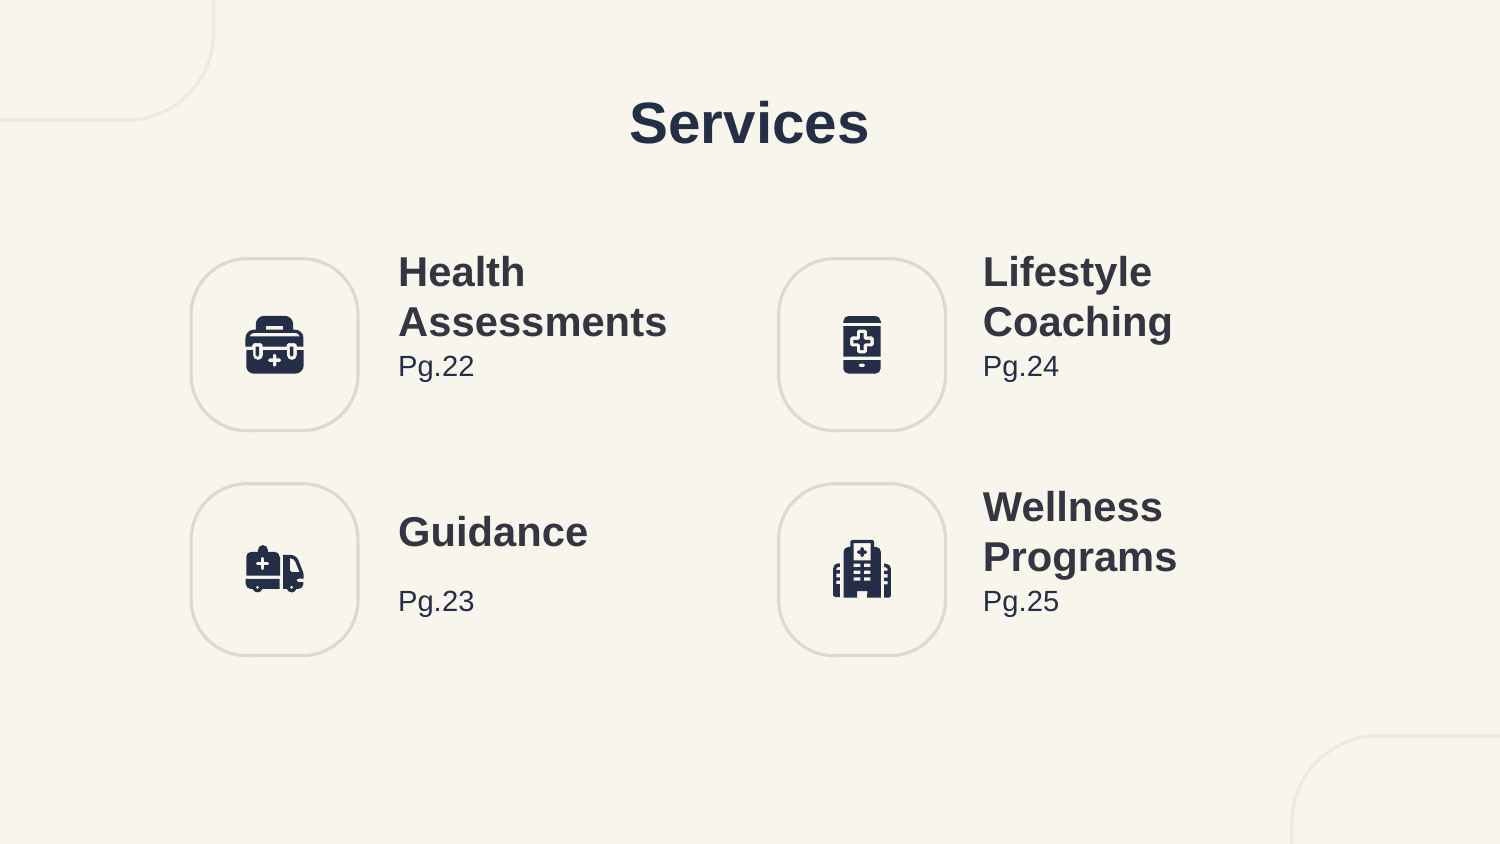

# Services
Health Assessments
Lifestyle Coaching

Pg.22
Pg.24

Guidance
Wellness Programs

Pg.23
Pg.25